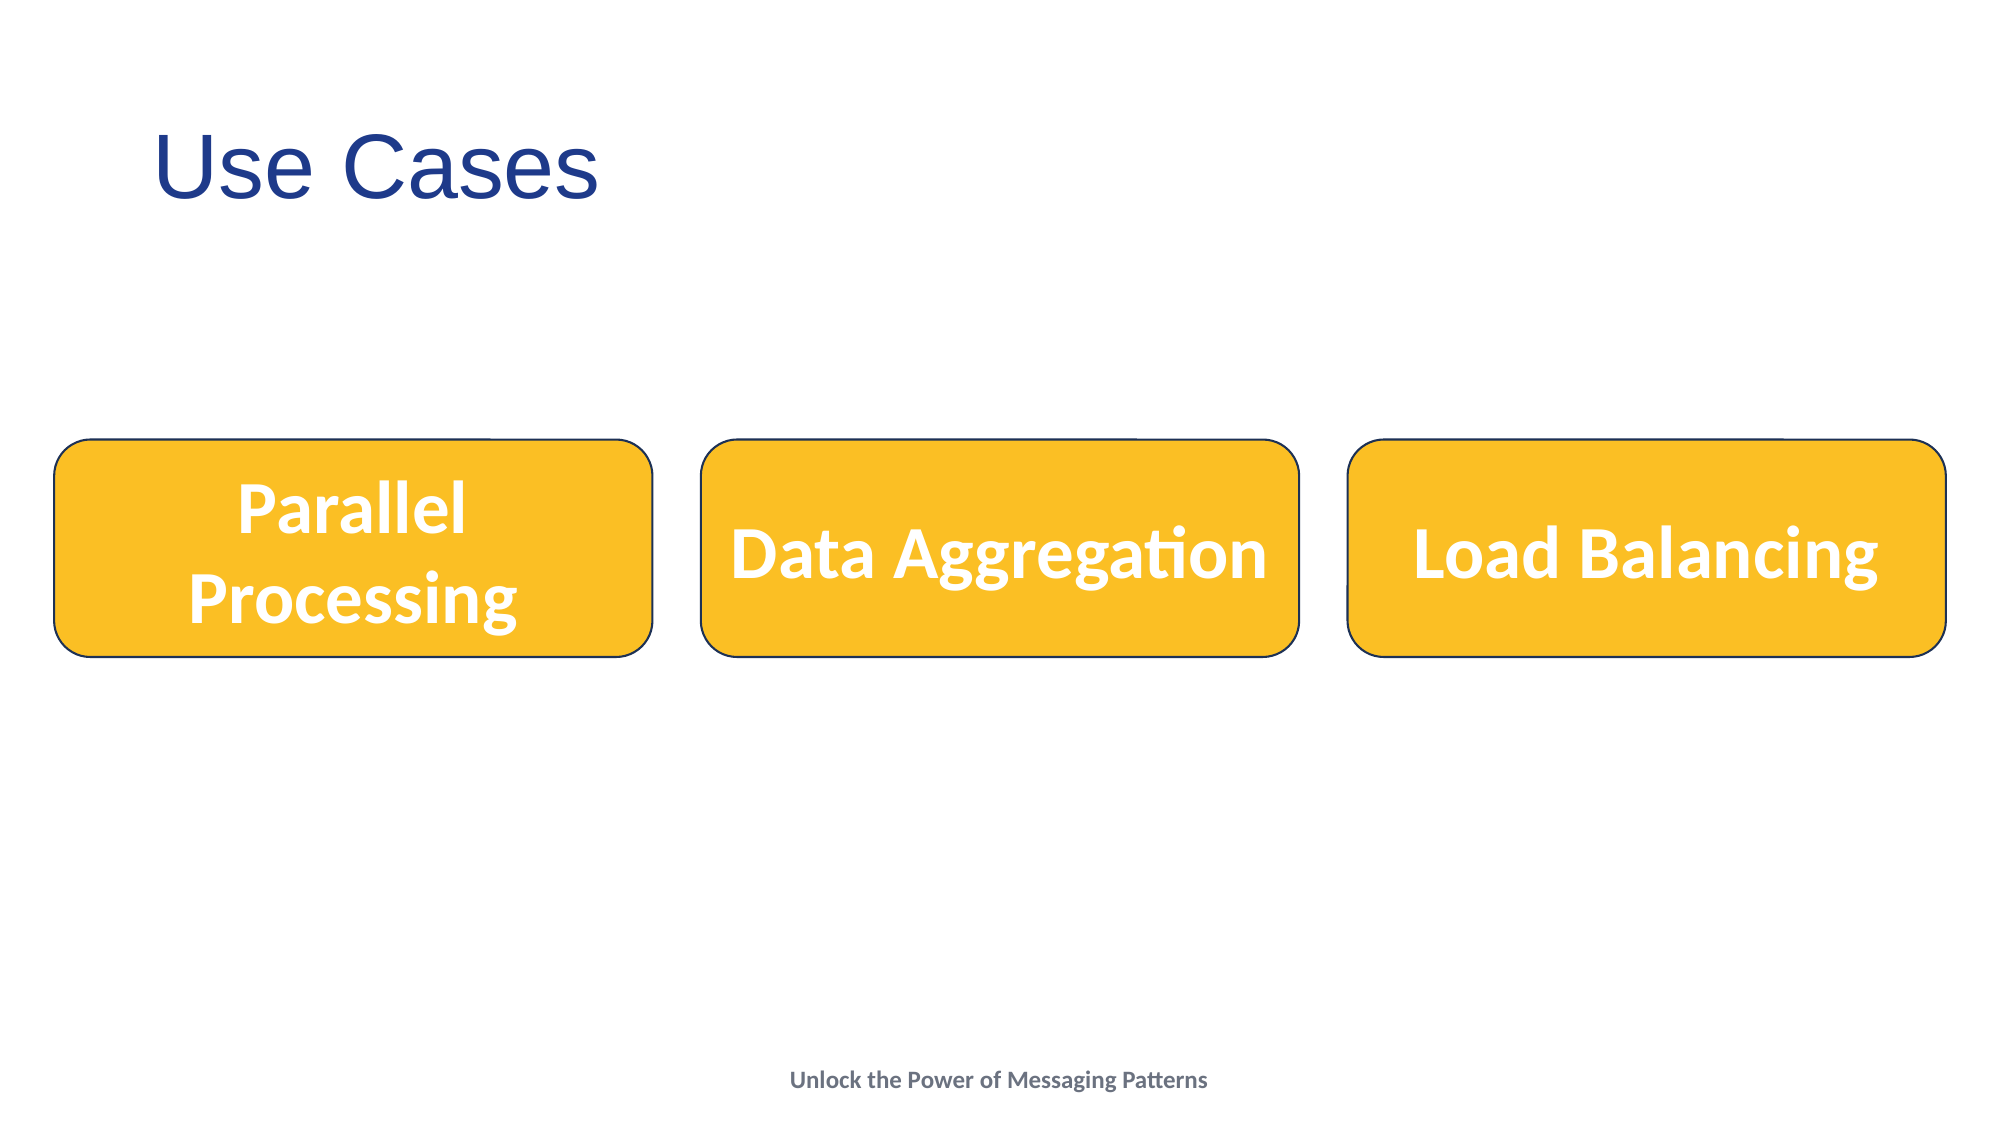

# Use Cases
Load Balancing
Parallel Processing
Data Aggregation